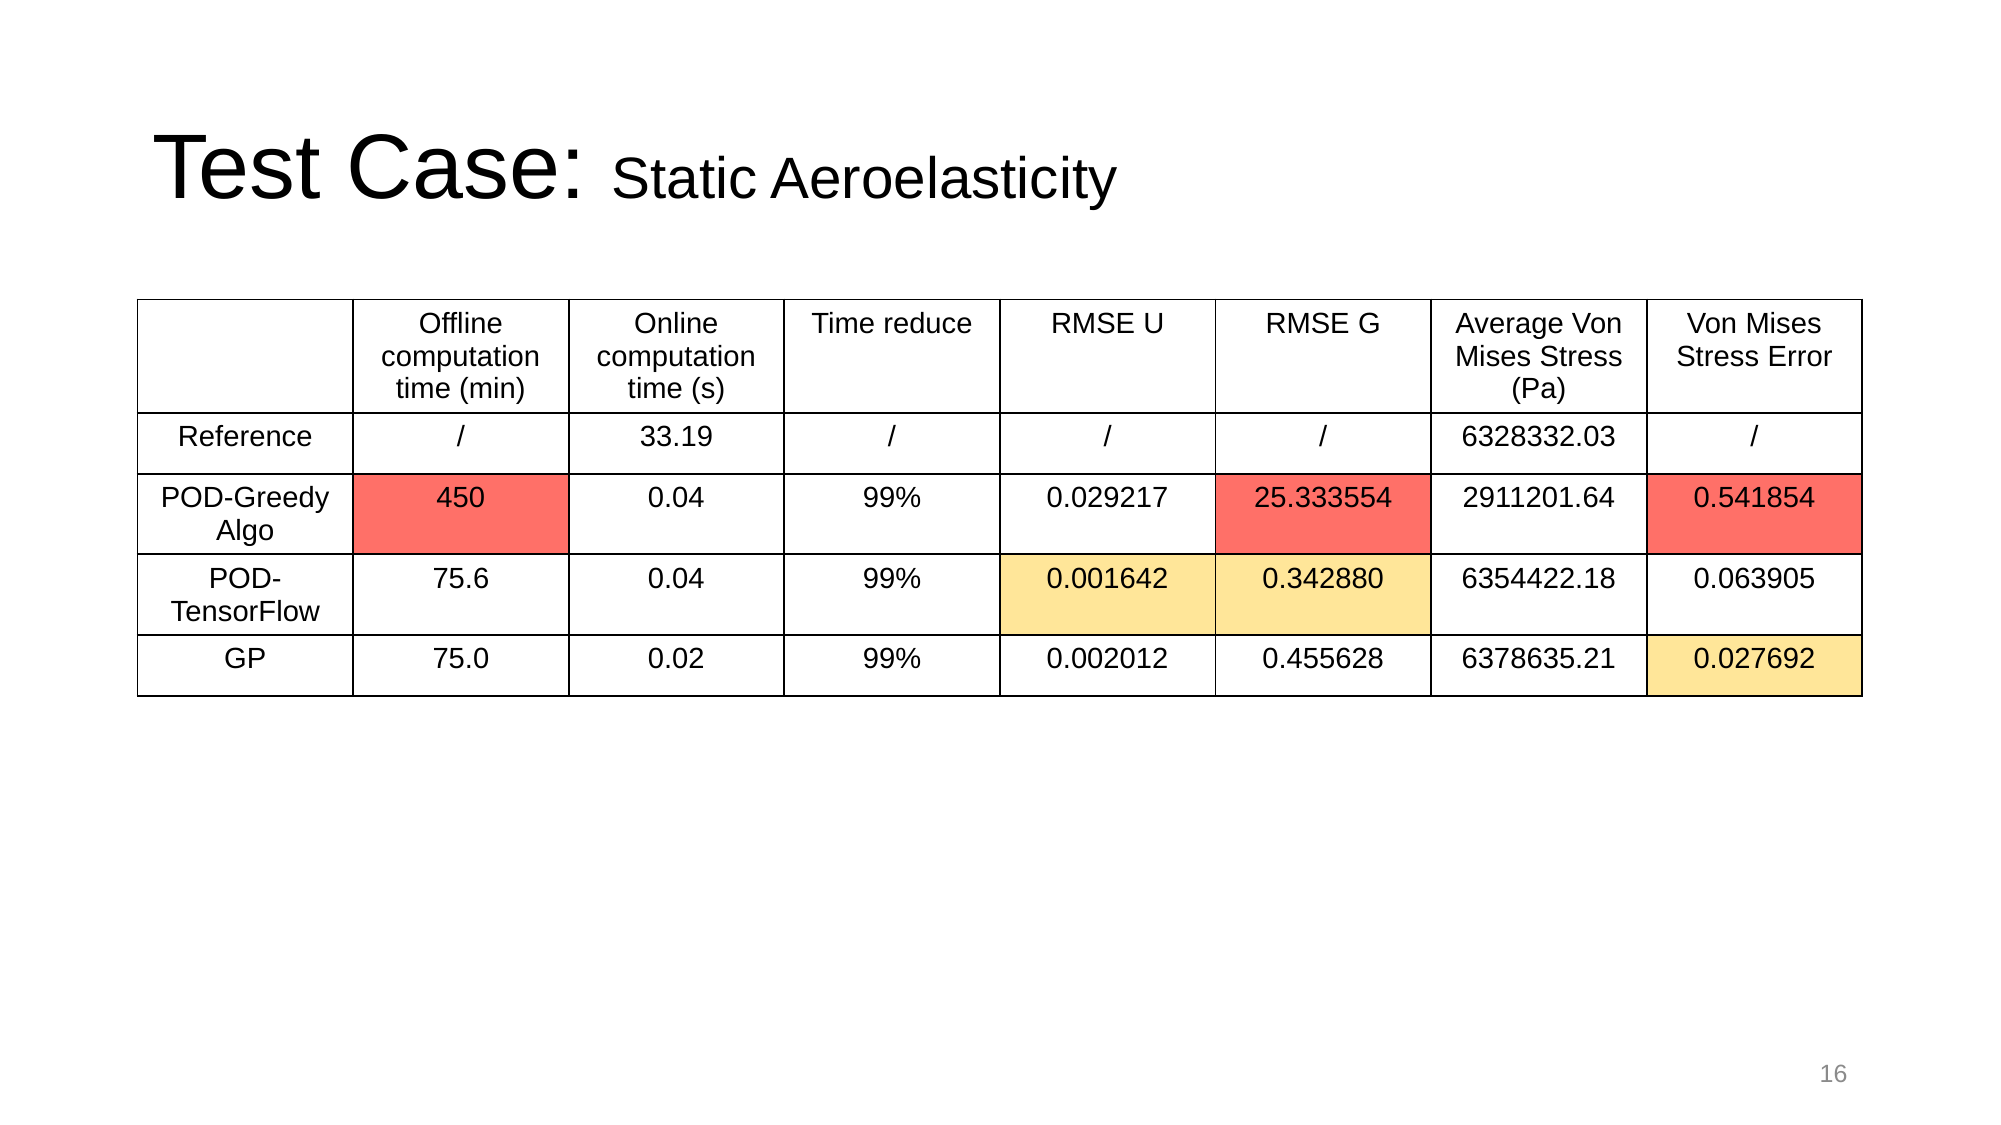

# Test Case: Static Aeroelasticity
|  | Offline computation time (min) | Online computation time (s) | Time reduce | RMSE U | RMSE G | Average Von Mises Stress (Pa) | Von Mises Stress Error |
| --- | --- | --- | --- | --- | --- | --- | --- |
| Reference | / | 33.19 | / | / | / | 6328332.03 | / |
| POD-Greedy Algo | 450 | 0.04 | 99% | 0.029217 | 25.333554 | 2911201.64 | 0.541854 |
| POD-TensorFlow | 75.6 | 0.04 | 99% | 0.001642 | 0.342880 | 6354422.18 | 0.063905 |
| GP | 75.0 | 0.02 | 99% | 0.002012 | 0.455628 | 6378635.21 | 0.027692 |
16